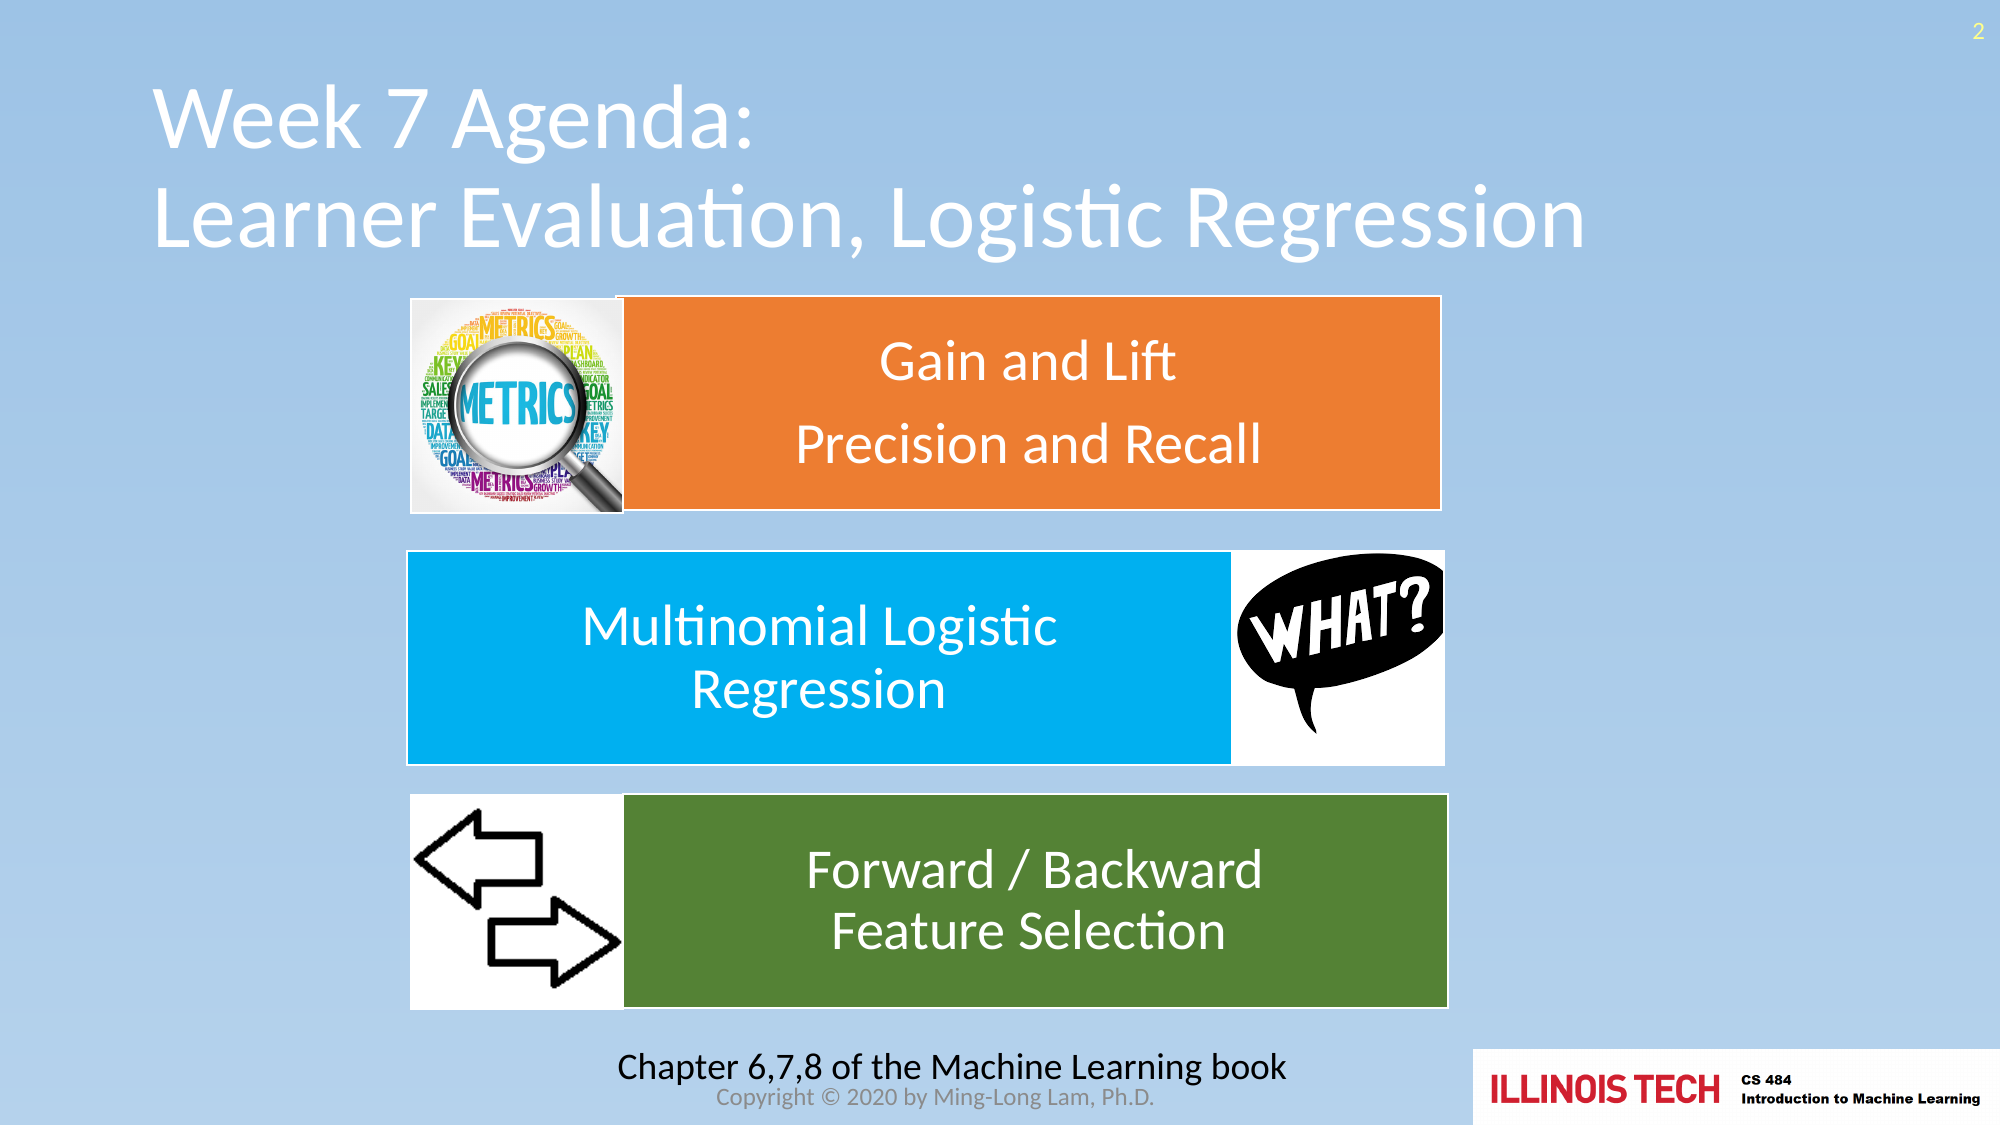

2
# Week 7 Agenda: Learner Evaluation, Logistic Regression
Gain and Lift
Precision and Recall
Multinomial Logistic
Regression
Forward / Backward
Feature Selection
Chapter 6,7,8 of the Machine Learning book
Copyright © 2020 by Ming-Long Lam, Ph.D.